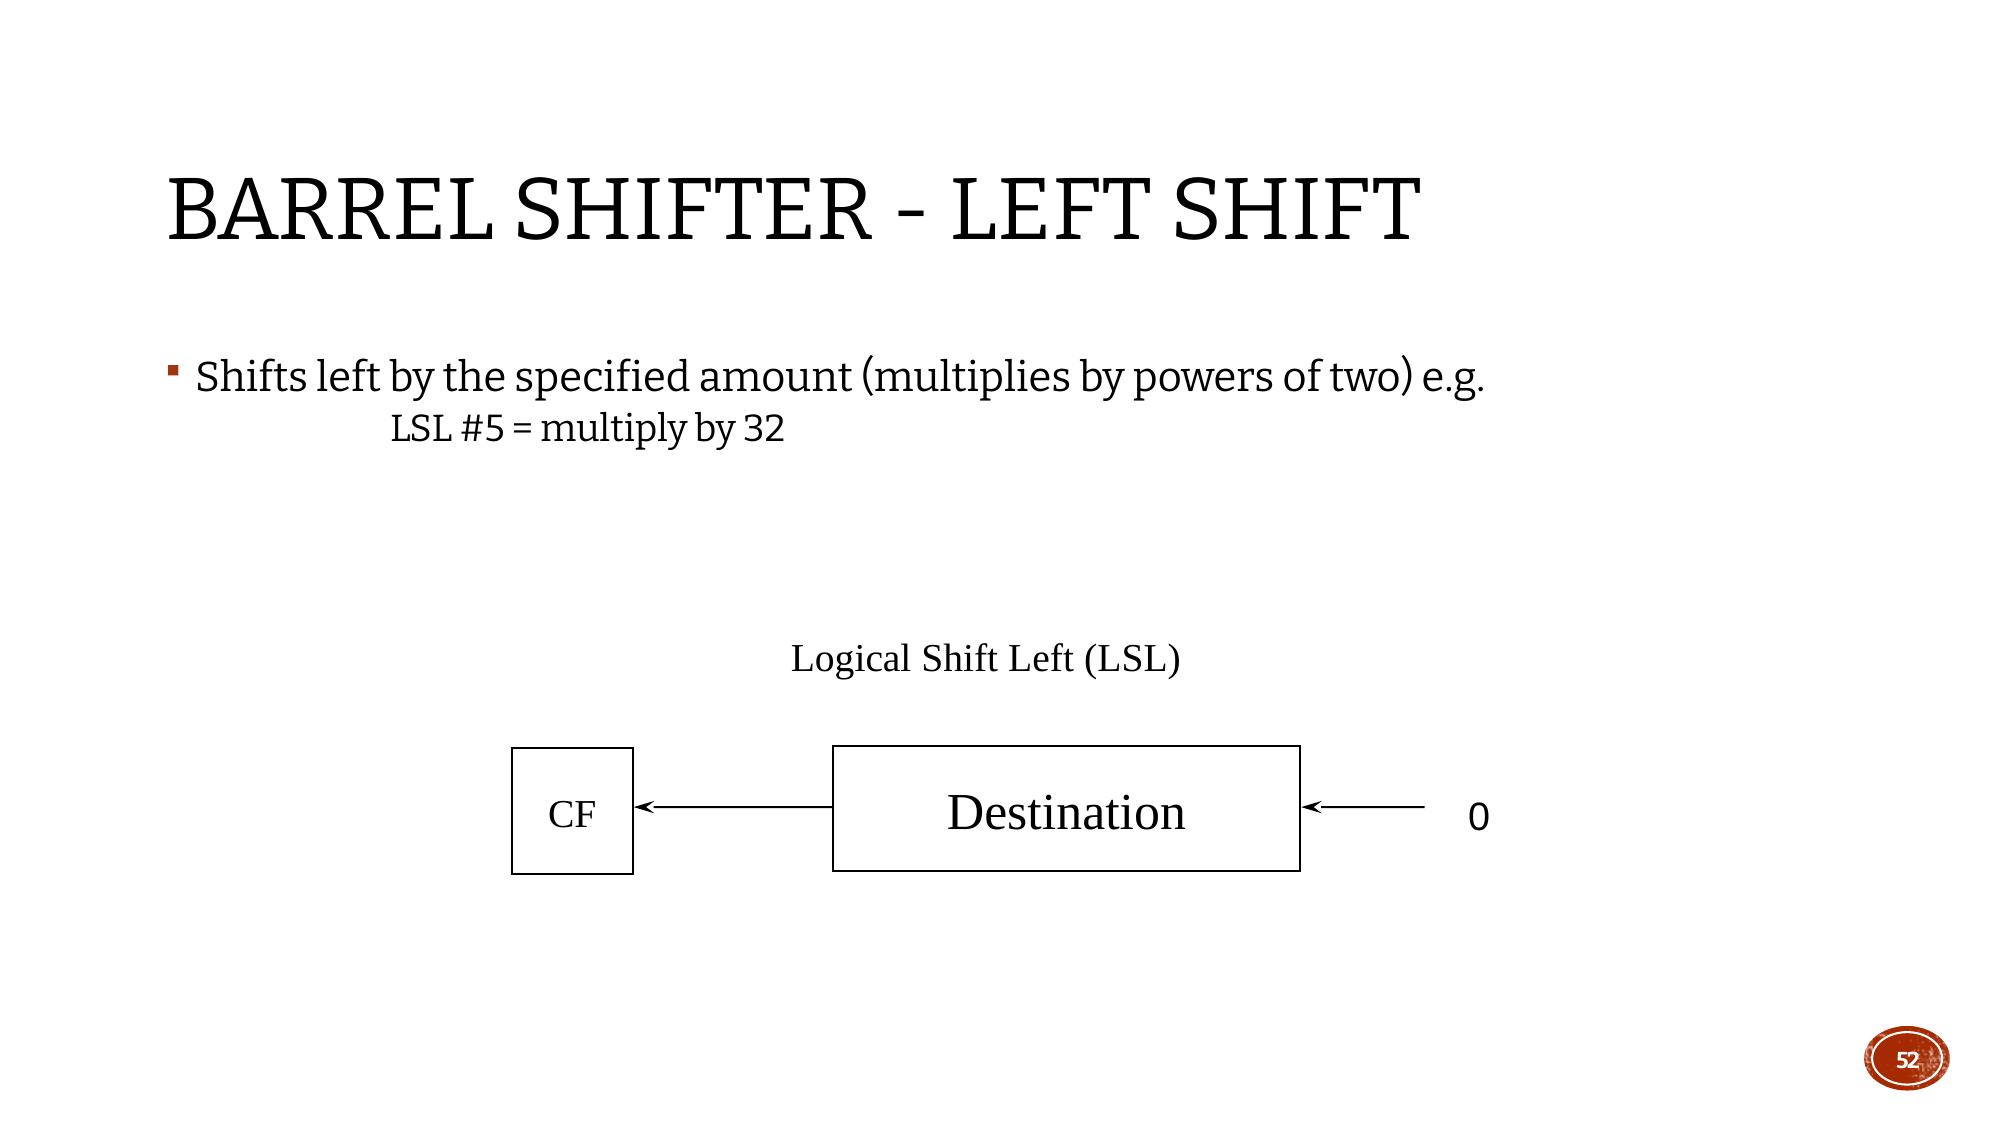

# Barrel Shifter - Left Shift
Shifts left by the specified amount (multiplies by powers of two) e.g.
		LSL #5 = multiply by 32

Logical Shift Left (LSL)
Destination
CF
0

52